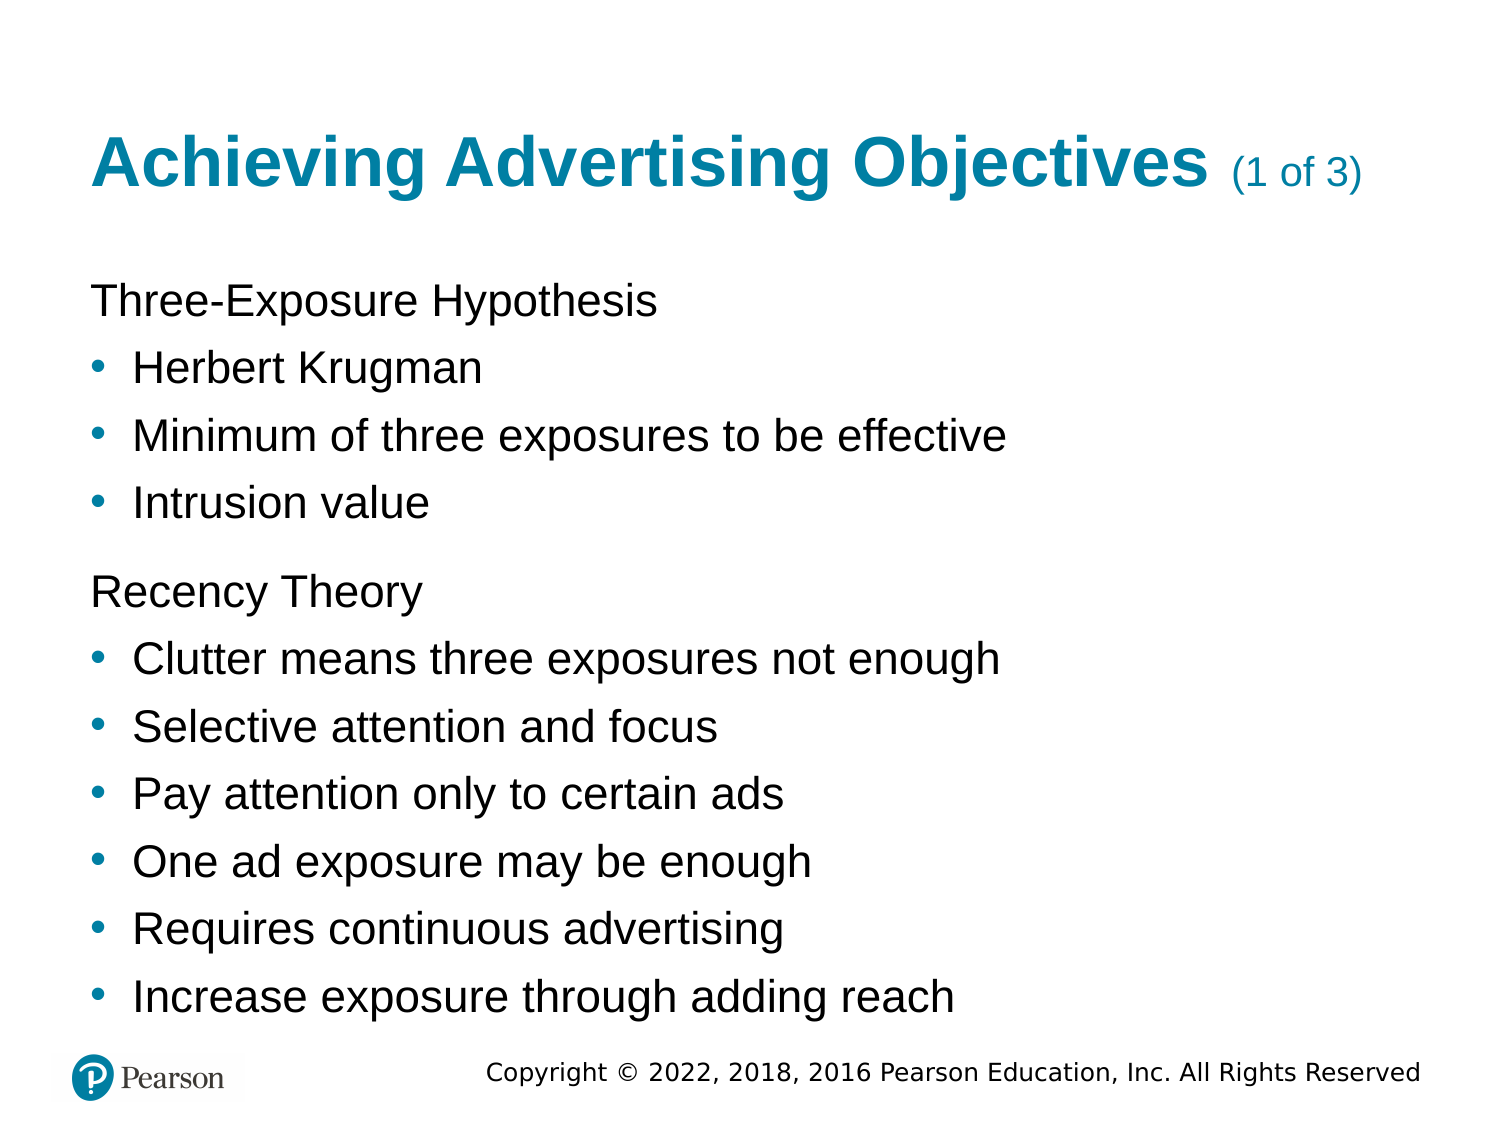

# Achieving Advertising Objectives (1 of 3)
Three-Exposure Hypothesis
Herbert Krugman
Minimum of three exposures to be effective
Intrusion value
Recency Theory
Clutter means three exposures not enough
Selective attention and focus
Pay attention only to certain ads
One ad exposure may be enough
Requires continuous advertising
Increase exposure through adding reach